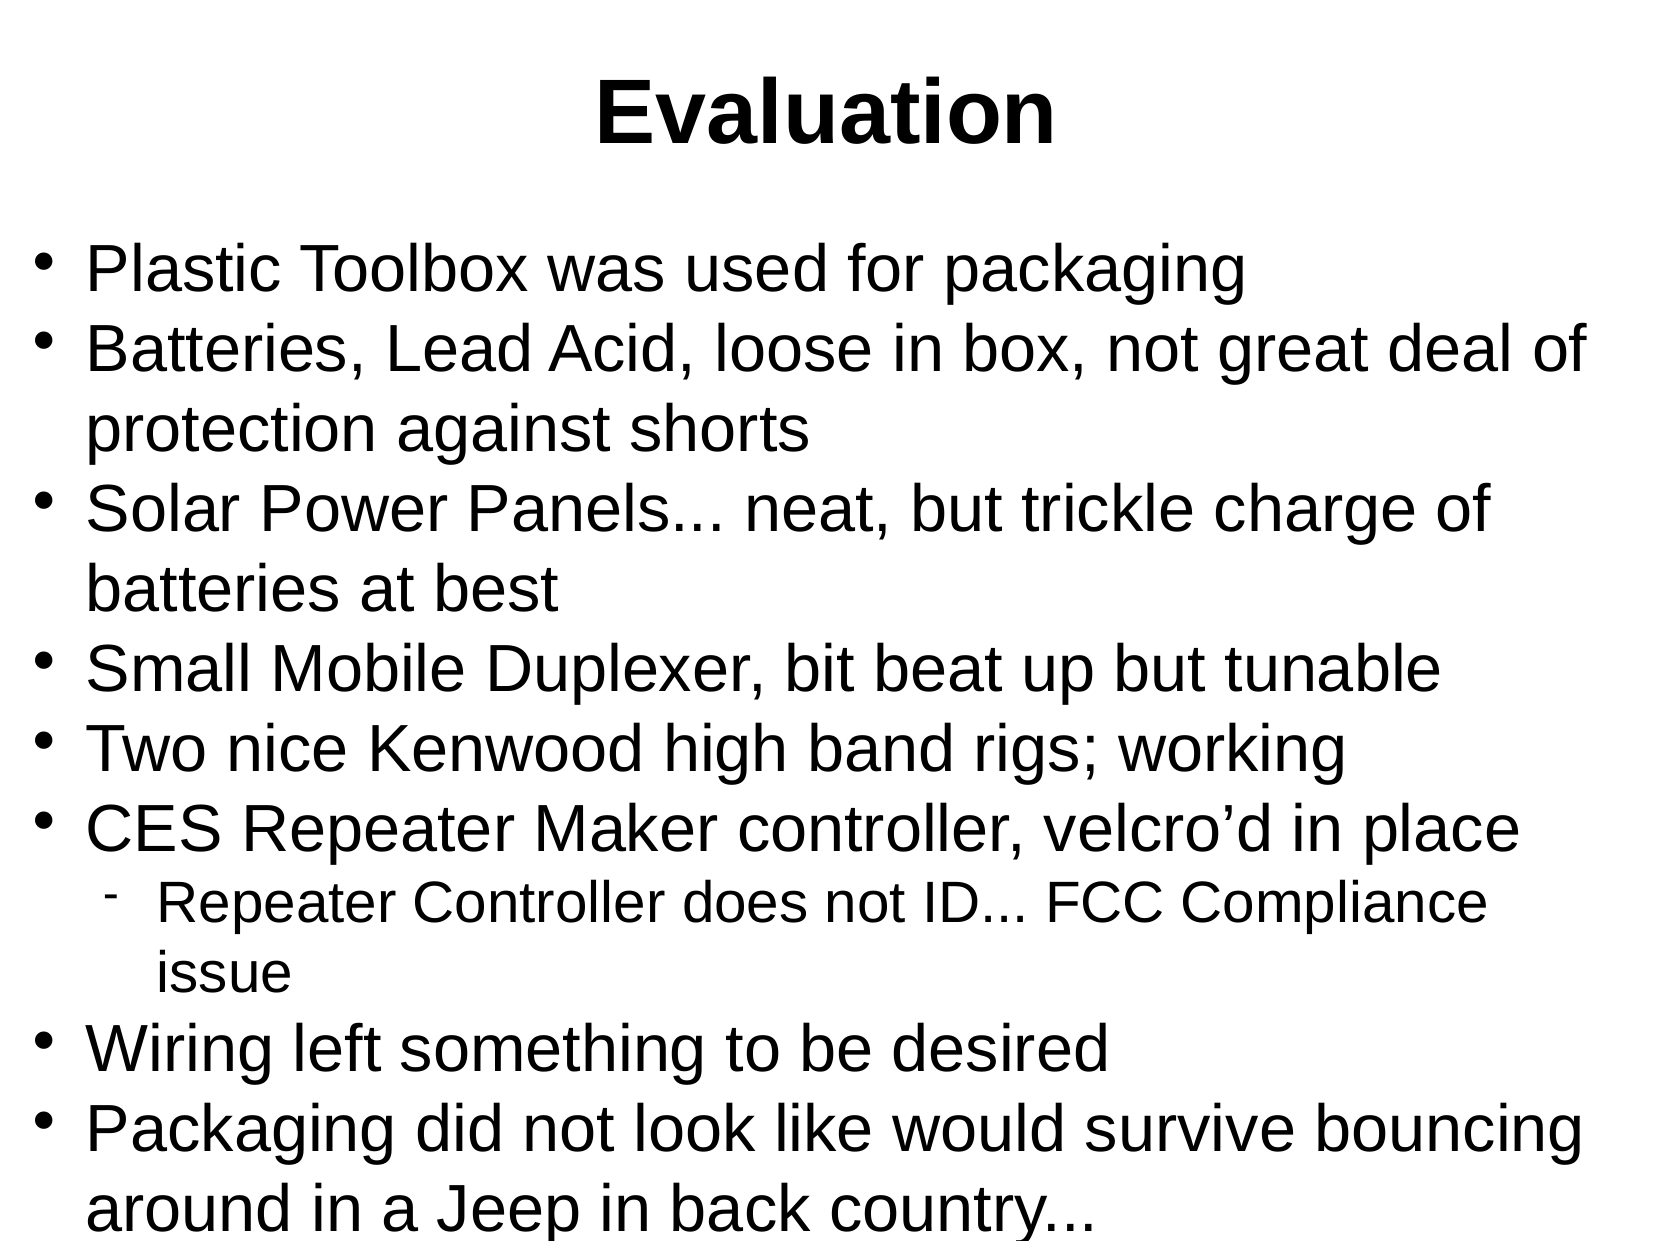

Evaluation
Plastic Toolbox was used for packaging
Batteries, Lead Acid, loose in box, not great deal of protection against shorts
Solar Power Panels... neat, but trickle charge of batteries at best
Small Mobile Duplexer, bit beat up but tunable
Two nice Kenwood high band rigs; working
CES Repeater Maker controller, velcro’d in place
Repeater Controller does not ID... FCC Compliance issue
Wiring left something to be desired
Packaging did not look like would survive bouncing around in a Jeep in back country...